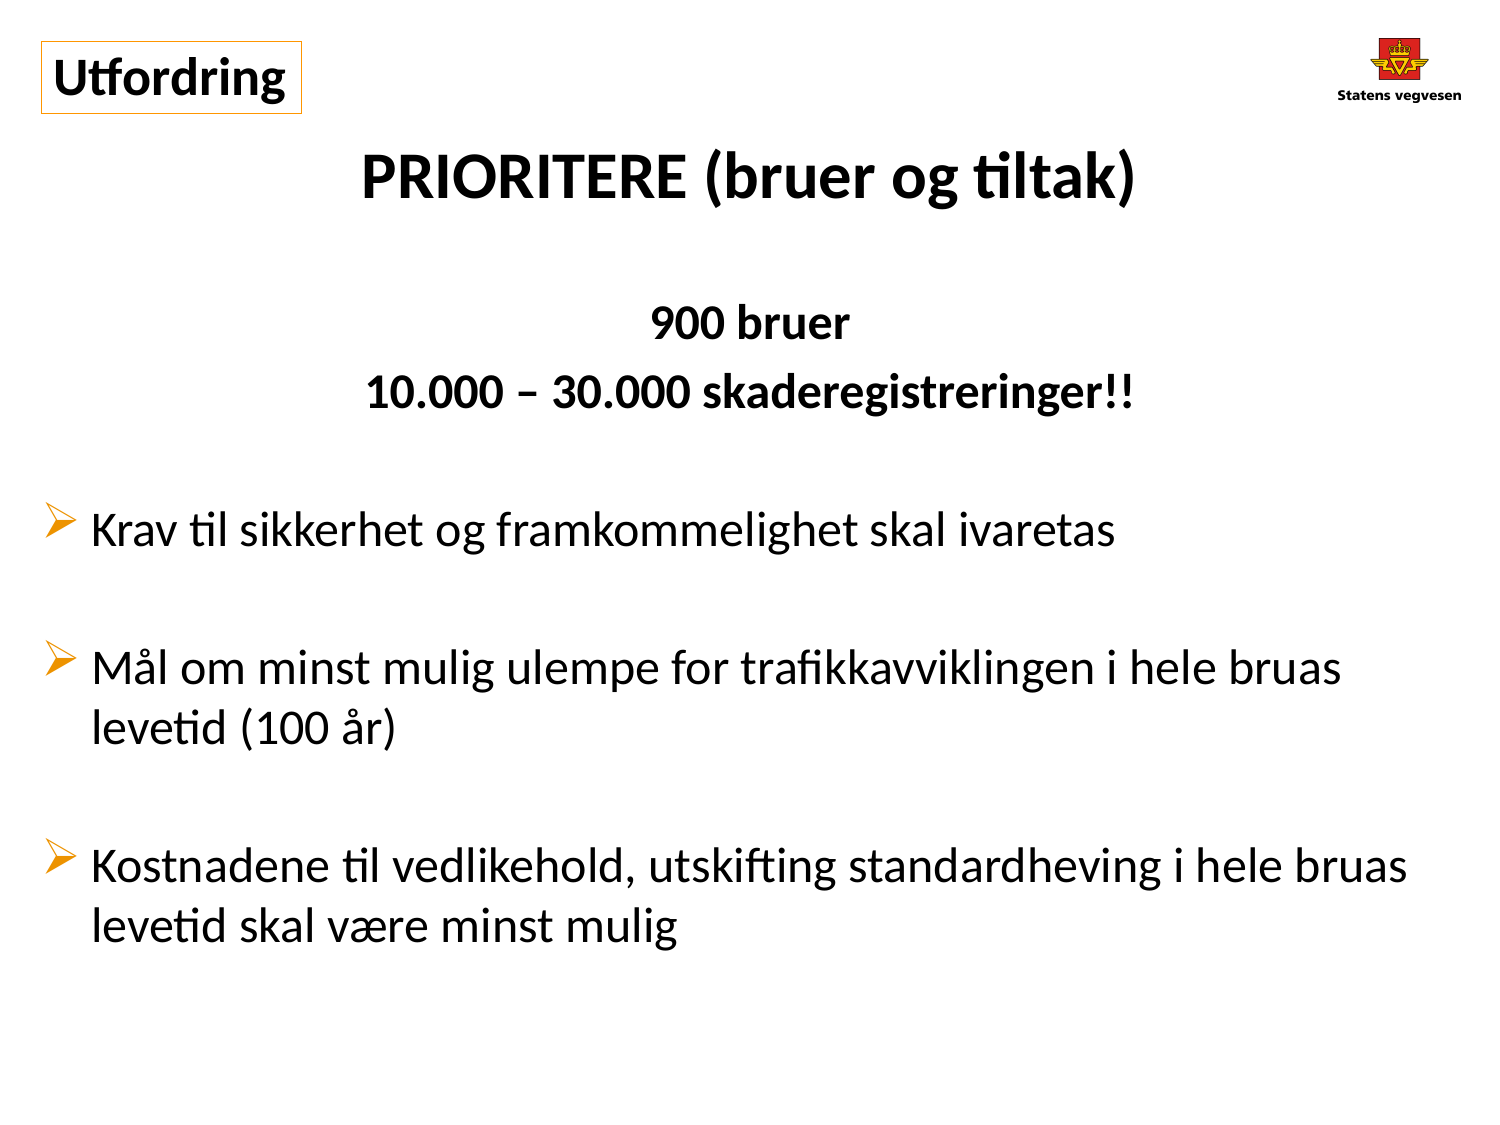

# Utfordring
PRIORITERE (bruer og tiltak)

900 bruer
10.000 – 30.000 skaderegistreringer!!

Krav til sikkerhet og framkommelighet skal ivaretas

Mål om minst mulig ulempe for trafikkavviklingen i hele bruas levetid (100 år)

Kostnadene til vedlikehold, utskifting standardheving i hele bruas levetid skal være minst mulig